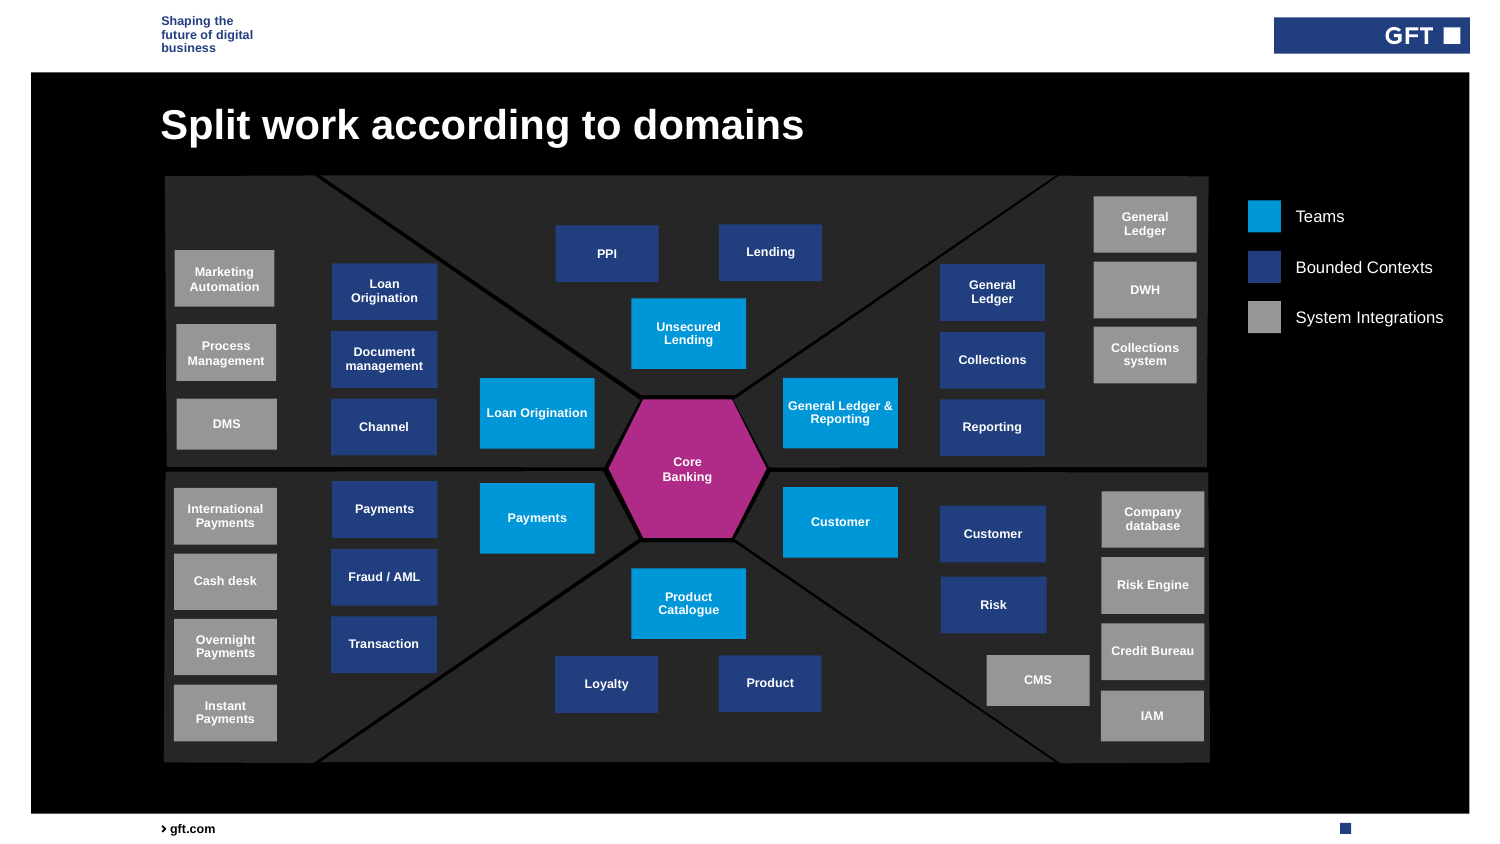

Type here if  add info needed  for every slide

# Split work according to domains

Core Banking

General Ledger
Teams

Lending
PPI
Bounded Contexts

Marketing Automation

DWH

Loan Origination

General Ledger

Unsecured Lending
System Integrations

Process Management

Collections system

Document management

Collections

General Ledger & Reporting

Loan Origination
DMS

Channel

Reporting

Payments

Payments

Customer

International Payments

Company database

Customer

Fraud / AML

Cash desk

Risk Engine

Product Catalogue
Risk

Transaction

Overnight Payments

Credit Bureau

Product
CMS

Loyalty

Instant Payments
IAM
11 January 2026